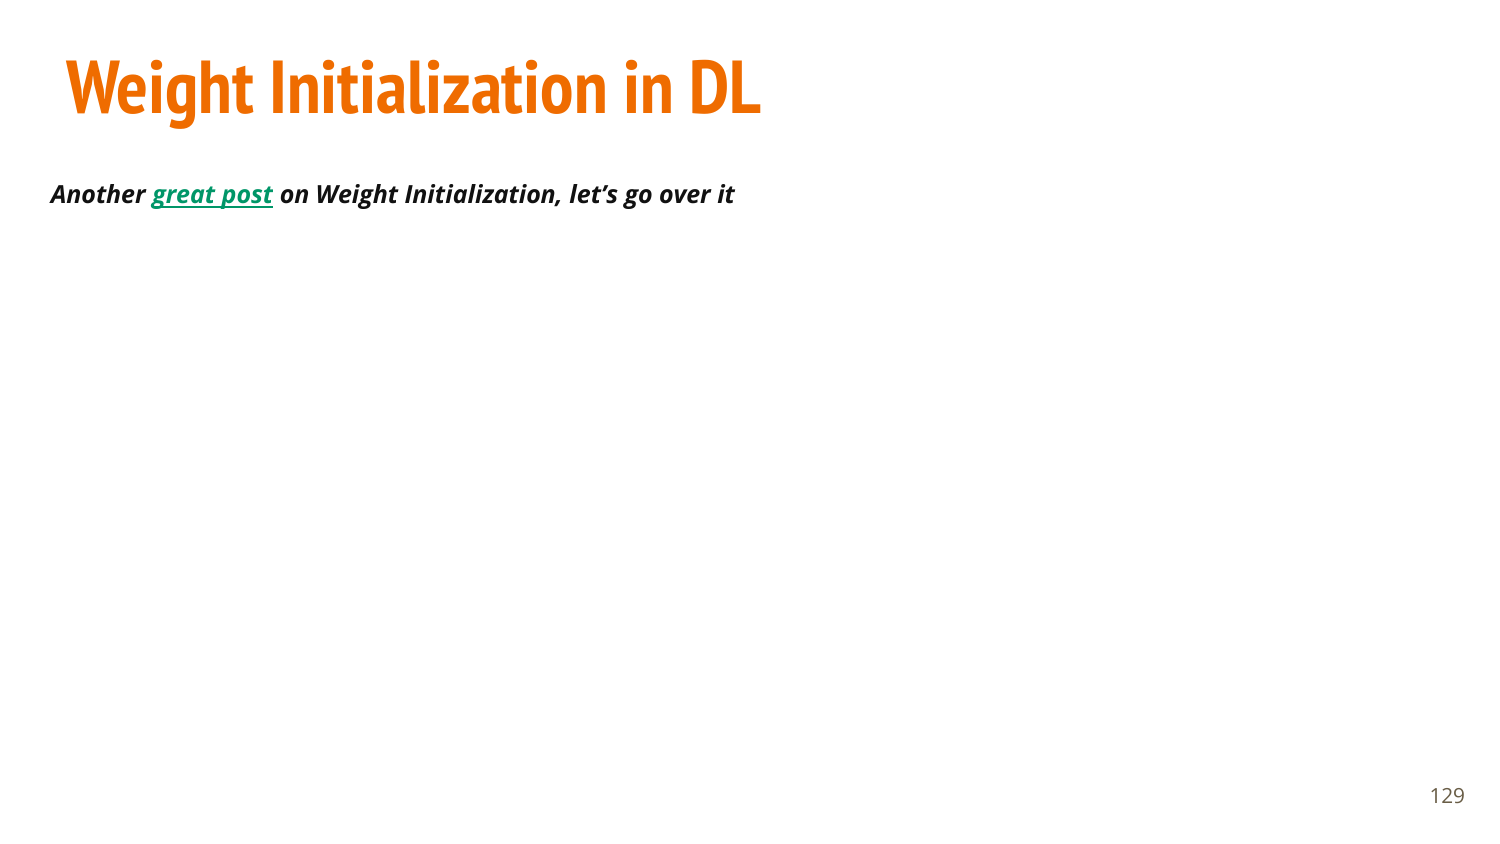

# Weight Initialization in DL
Another great post on Weight Initialization, let’s go over it
129